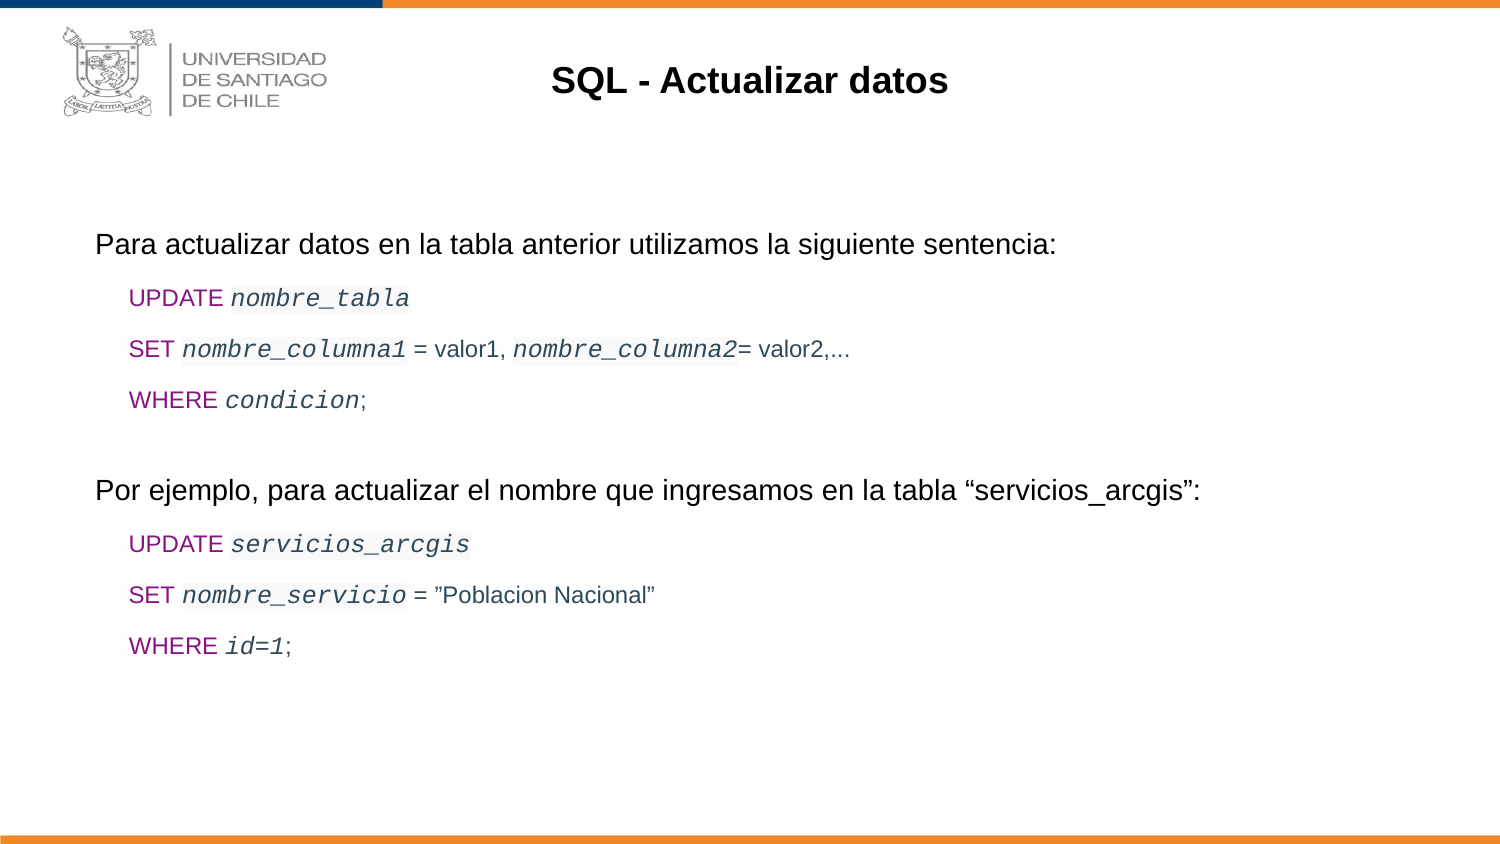

SQL - Actualizar datos
Para actualizar datos en la tabla anterior utilizamos la siguiente sentencia:
UPDATE nombre_tabla
SET nombre_columna1 = valor1, nombre_columna2= valor2,...
     WHERE condicion;

Por ejemplo, para actualizar el nombre que ingresamos en la tabla “servicios_arcgis”:
UPDATE servicios_arcgis
SET nombre_servicio = ”Poblacion Nacional”
     WHERE id=1;